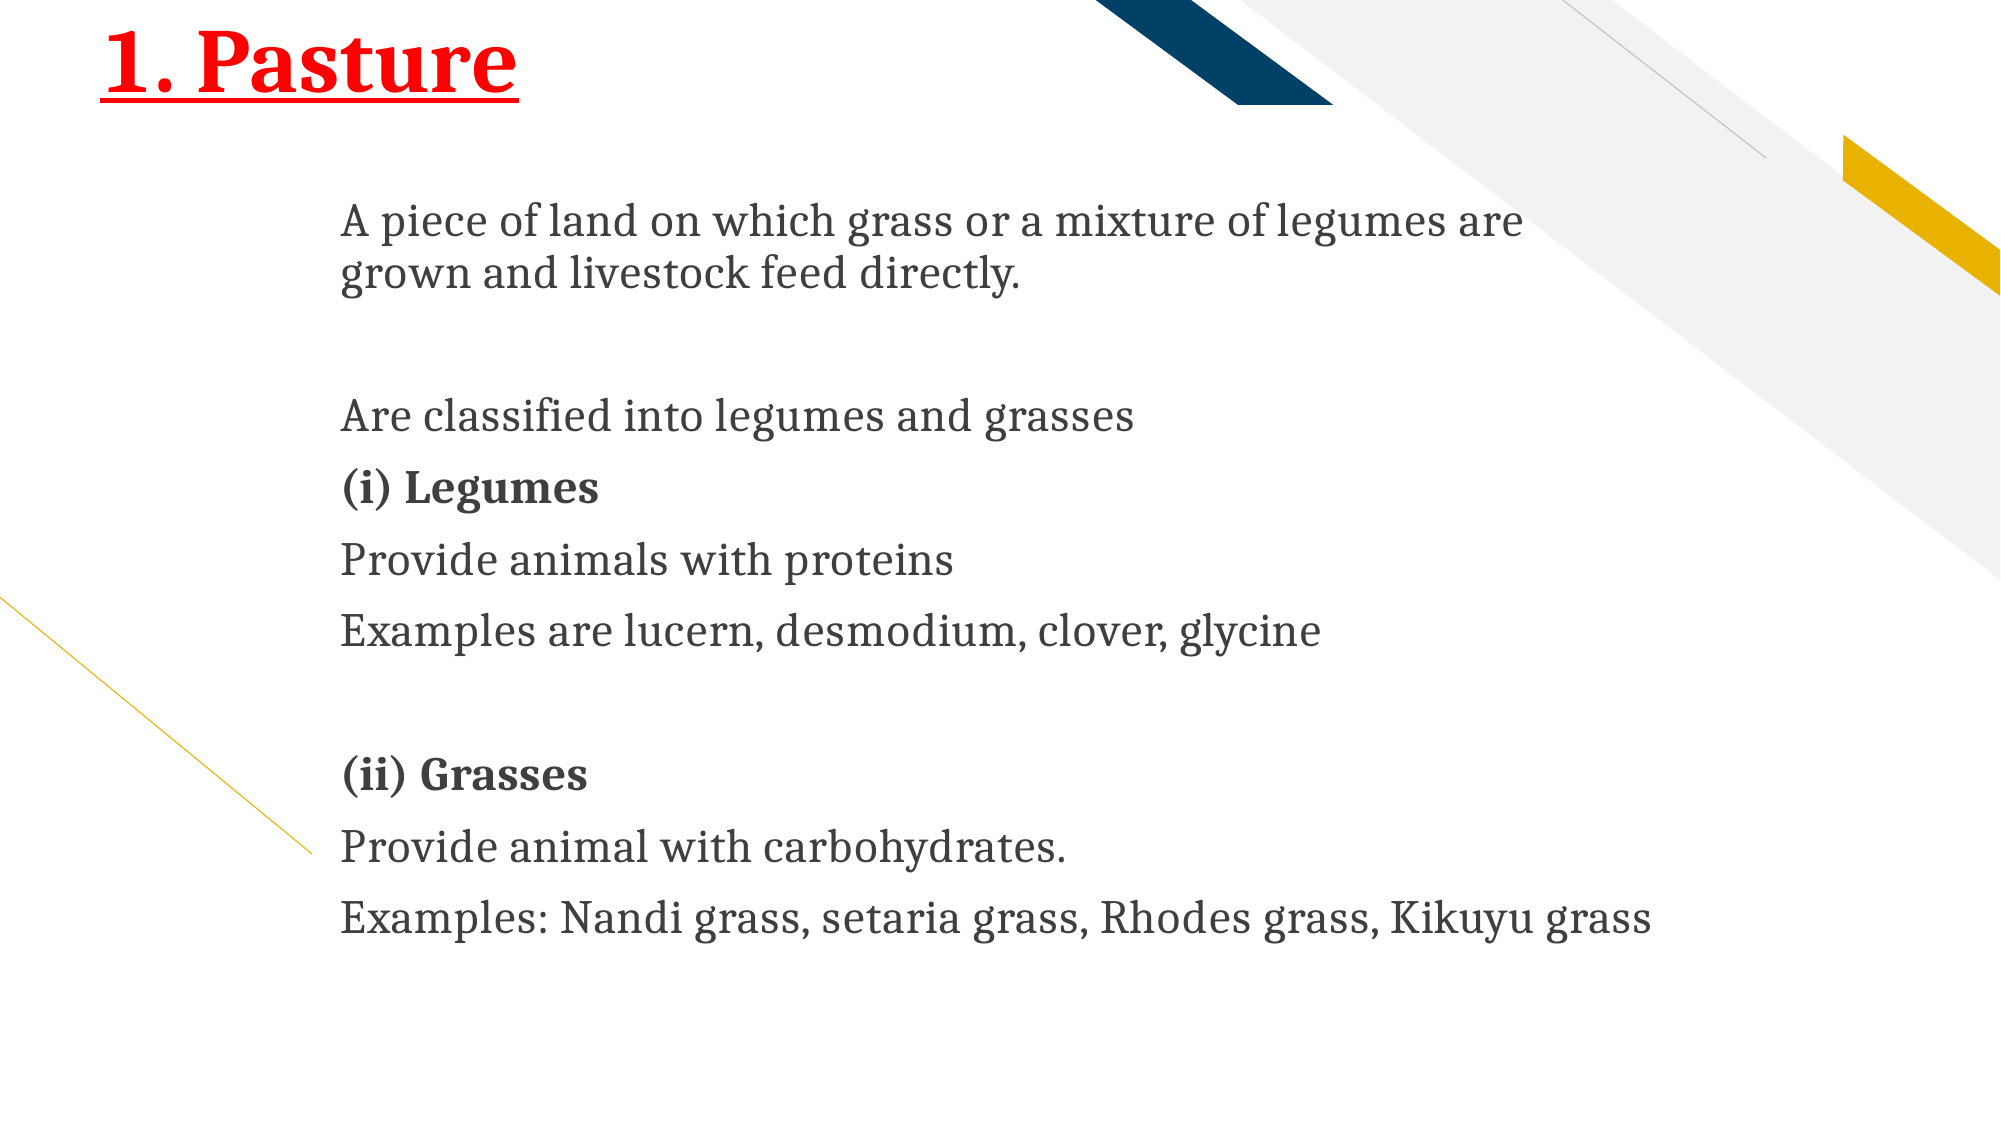

# 1. Pasture
A piece of land on which grass or a mixture of legumes are grown and livestock feed directly.

Are classified into legumes and grasses
(i) Legumes
Provide animals with proteins
Examples are lucern, desmodium, clover, glycine

(ii) Grasses
Provide animal with carbohydrates.
Examples: Nandi grass, setaria grass, Rhodes grass, Kikuyu grass